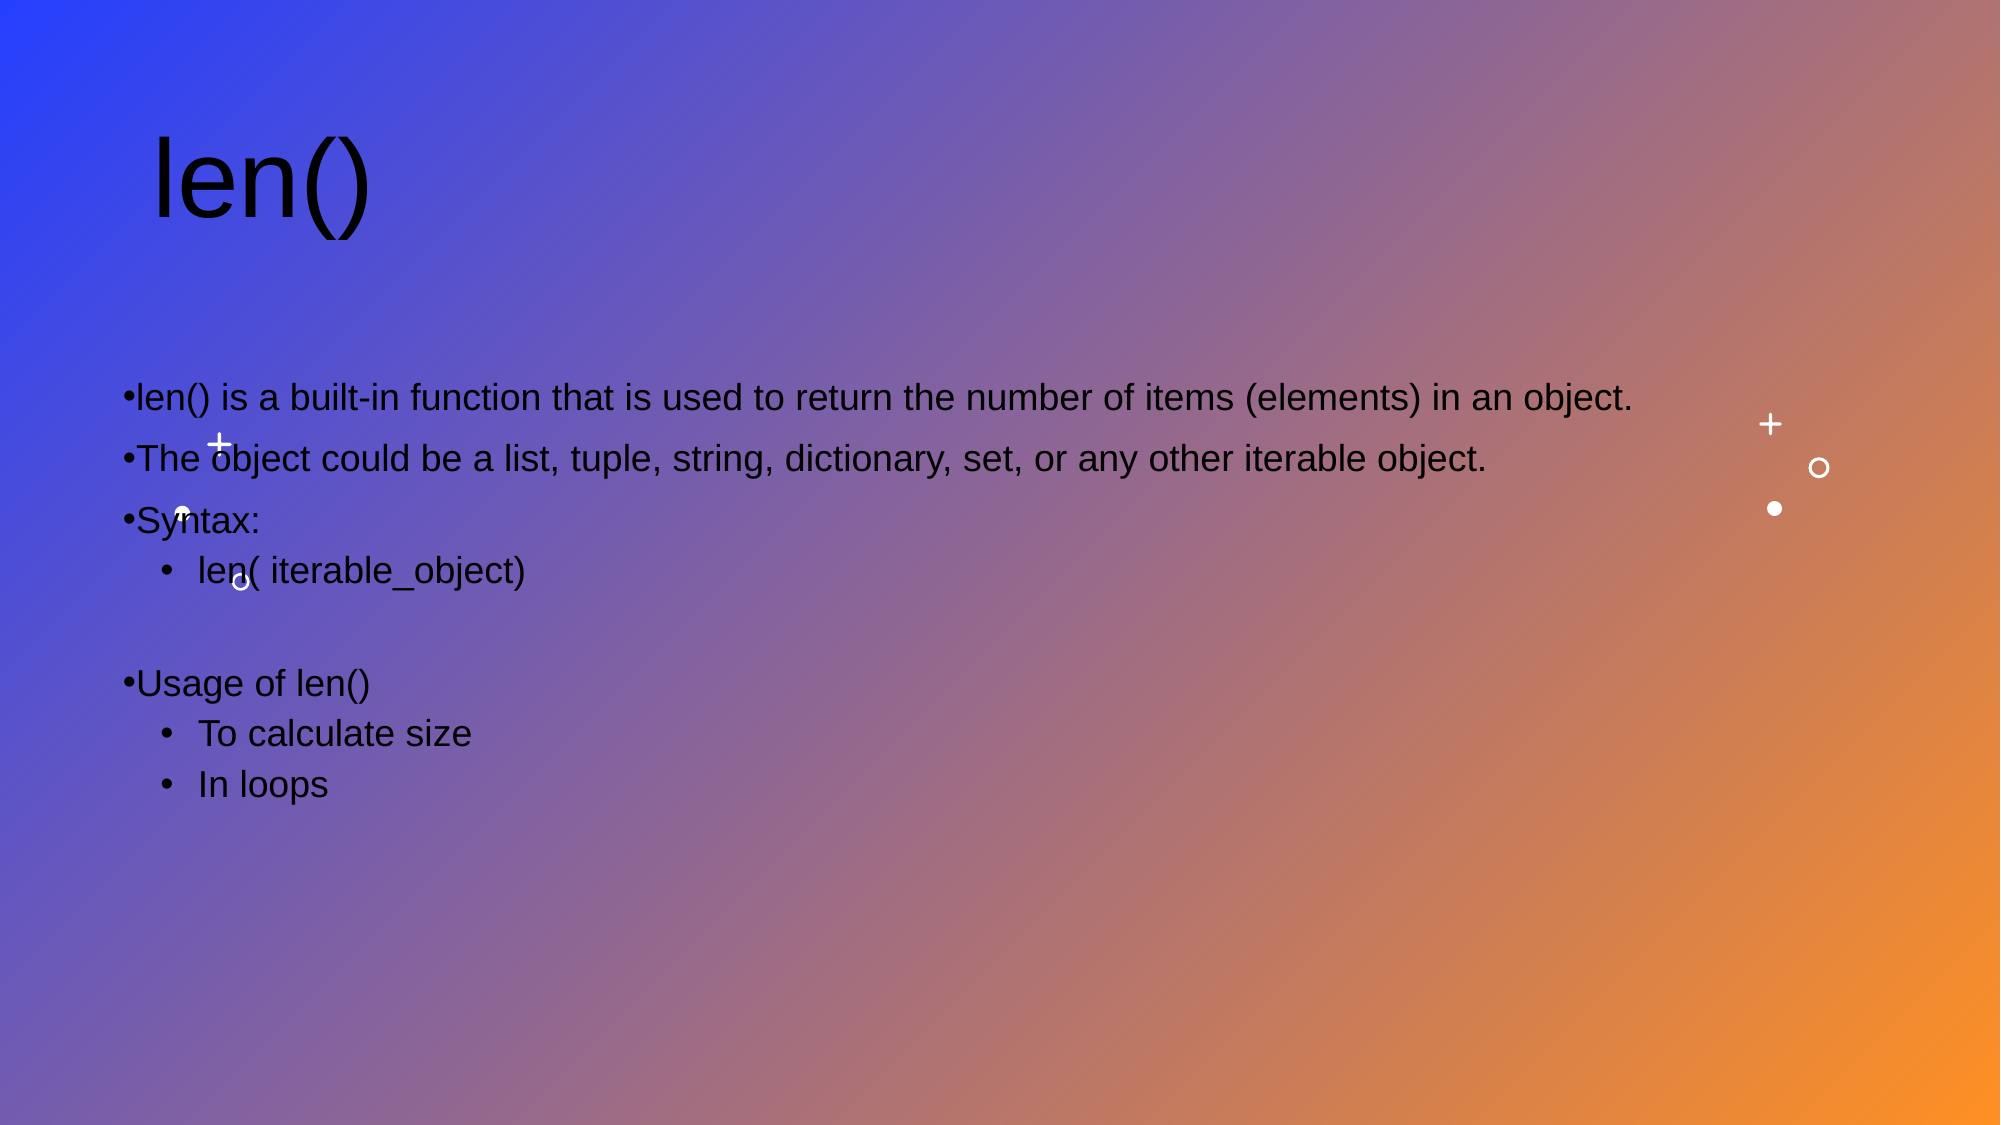

# len()
len() is a built-in function that is used to return the number of items (elements) in an object.
The object could be a list, tuple, string, dictionary, set, or any other iterable object.
Syntax:
len( iterable_object)

Usage of len()
To calculate size
In loops